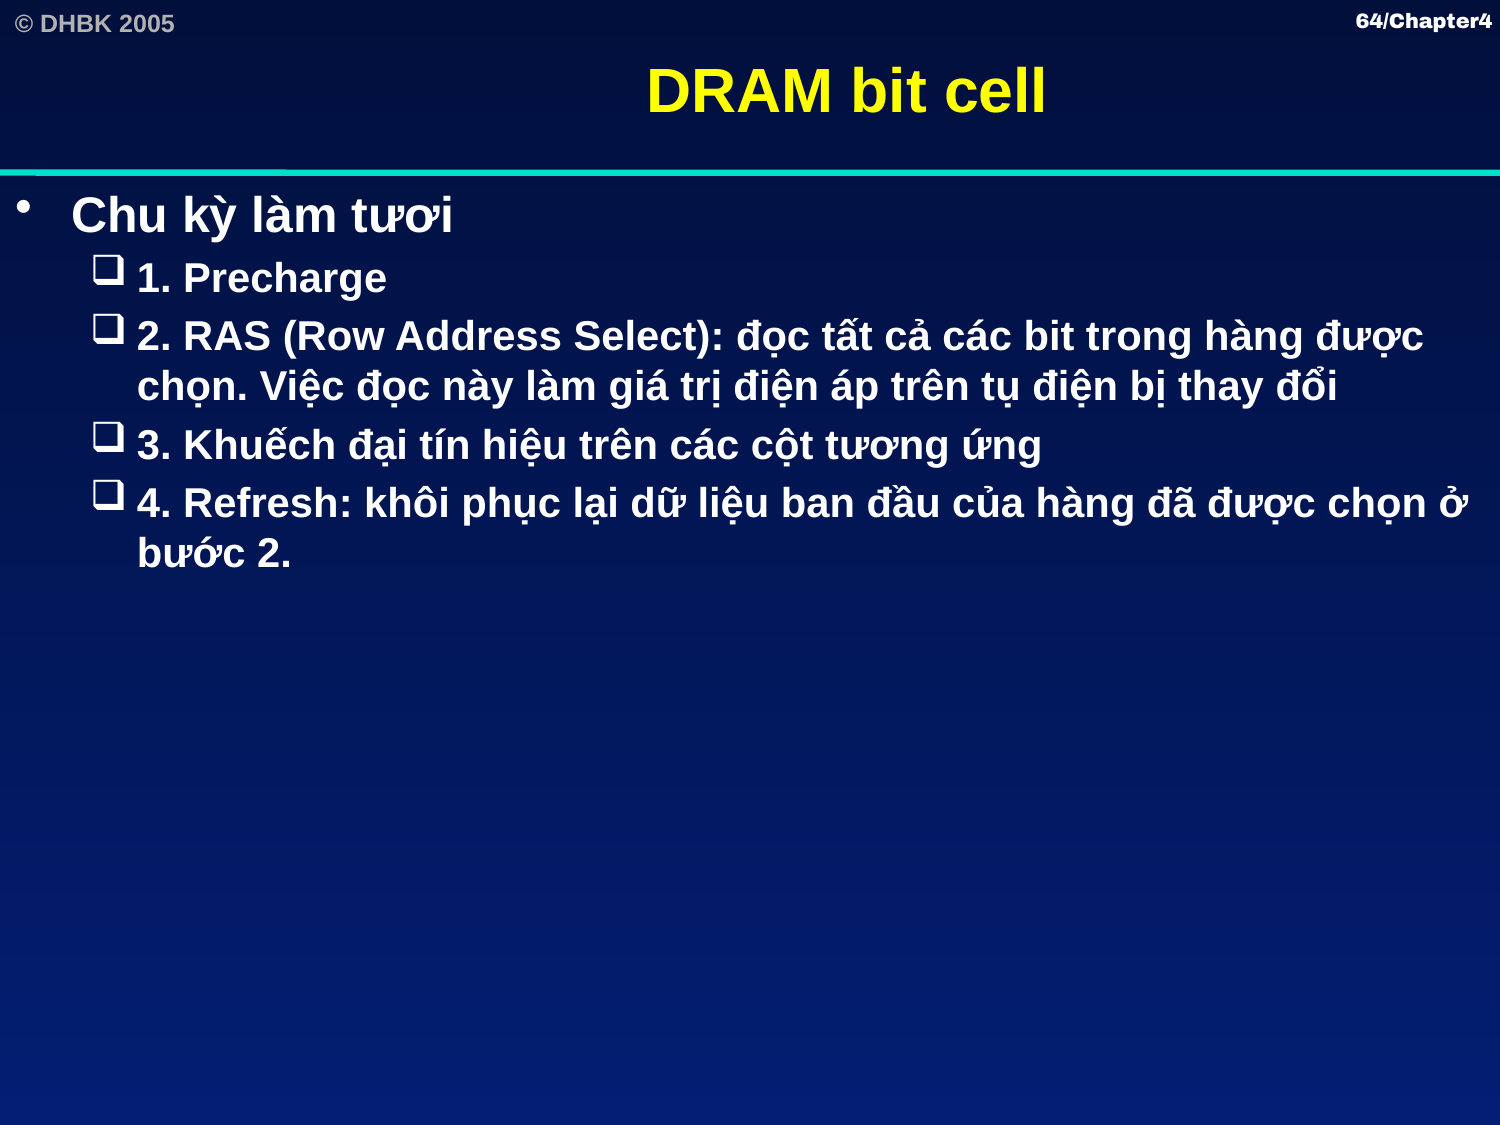

# DRAM bit cell
64/Chapter4
Chu kỳ làm tươi
1. Precharge
2. RAS (Row Address Select): đọc tất cả các bit trong hàng được chọn. Việc đọc này làm giá trị điện áp trên tụ điện bị thay đổi
3. Khuếch đại tín hiệu trên các cột tương ứng
4. Refresh: khôi phục lại dữ liệu ban đầu của hàng đã được chọn ở bước 2.